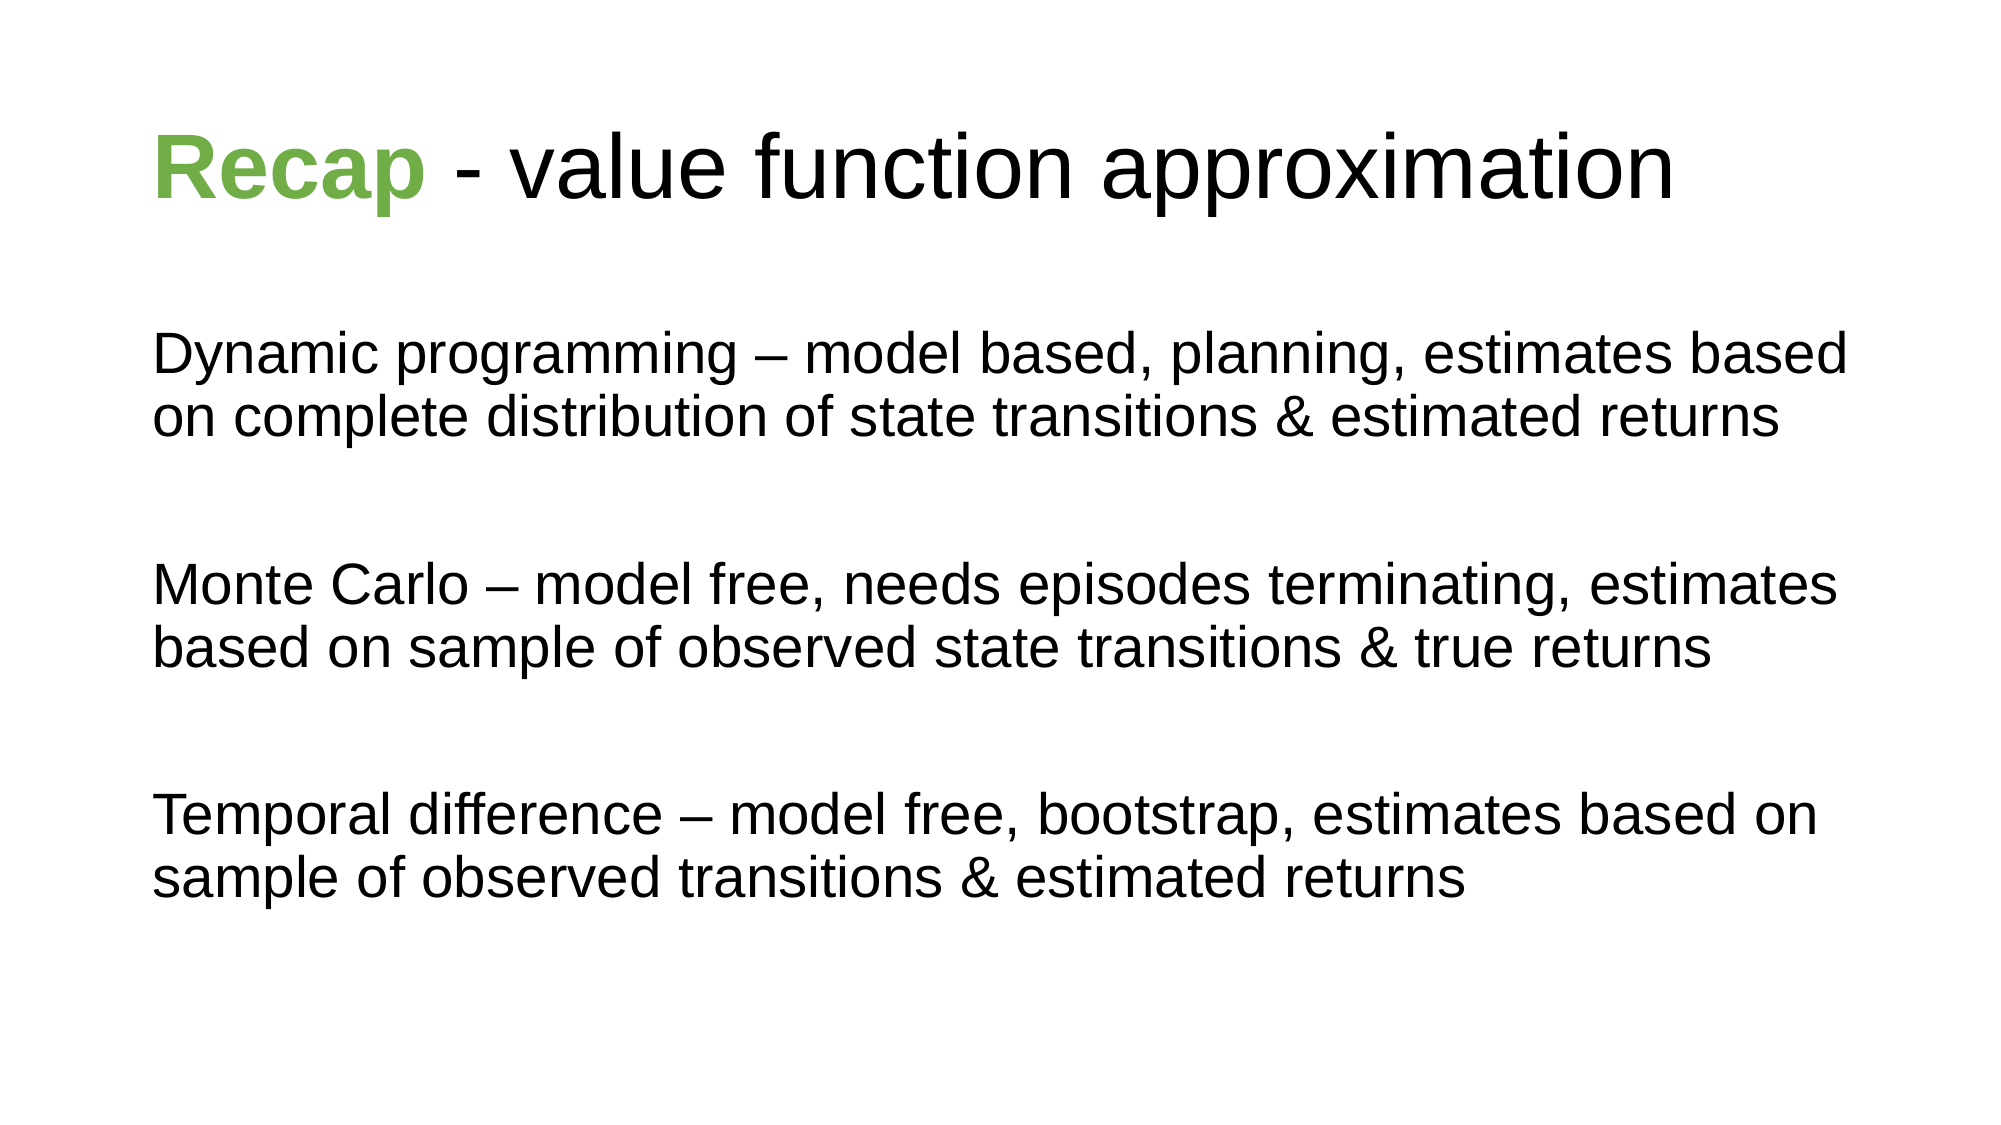

# Recap - value function approximation
Dynamic programming – model based, planning, estimates based on complete distribution of state transitions & estimated returns

Monte Carlo – model free, needs episodes terminating, estimates based on sample of observed state transitions & true returns

Temporal difference – model free, bootstrap, estimates based on sample of observed transitions & estimated returns